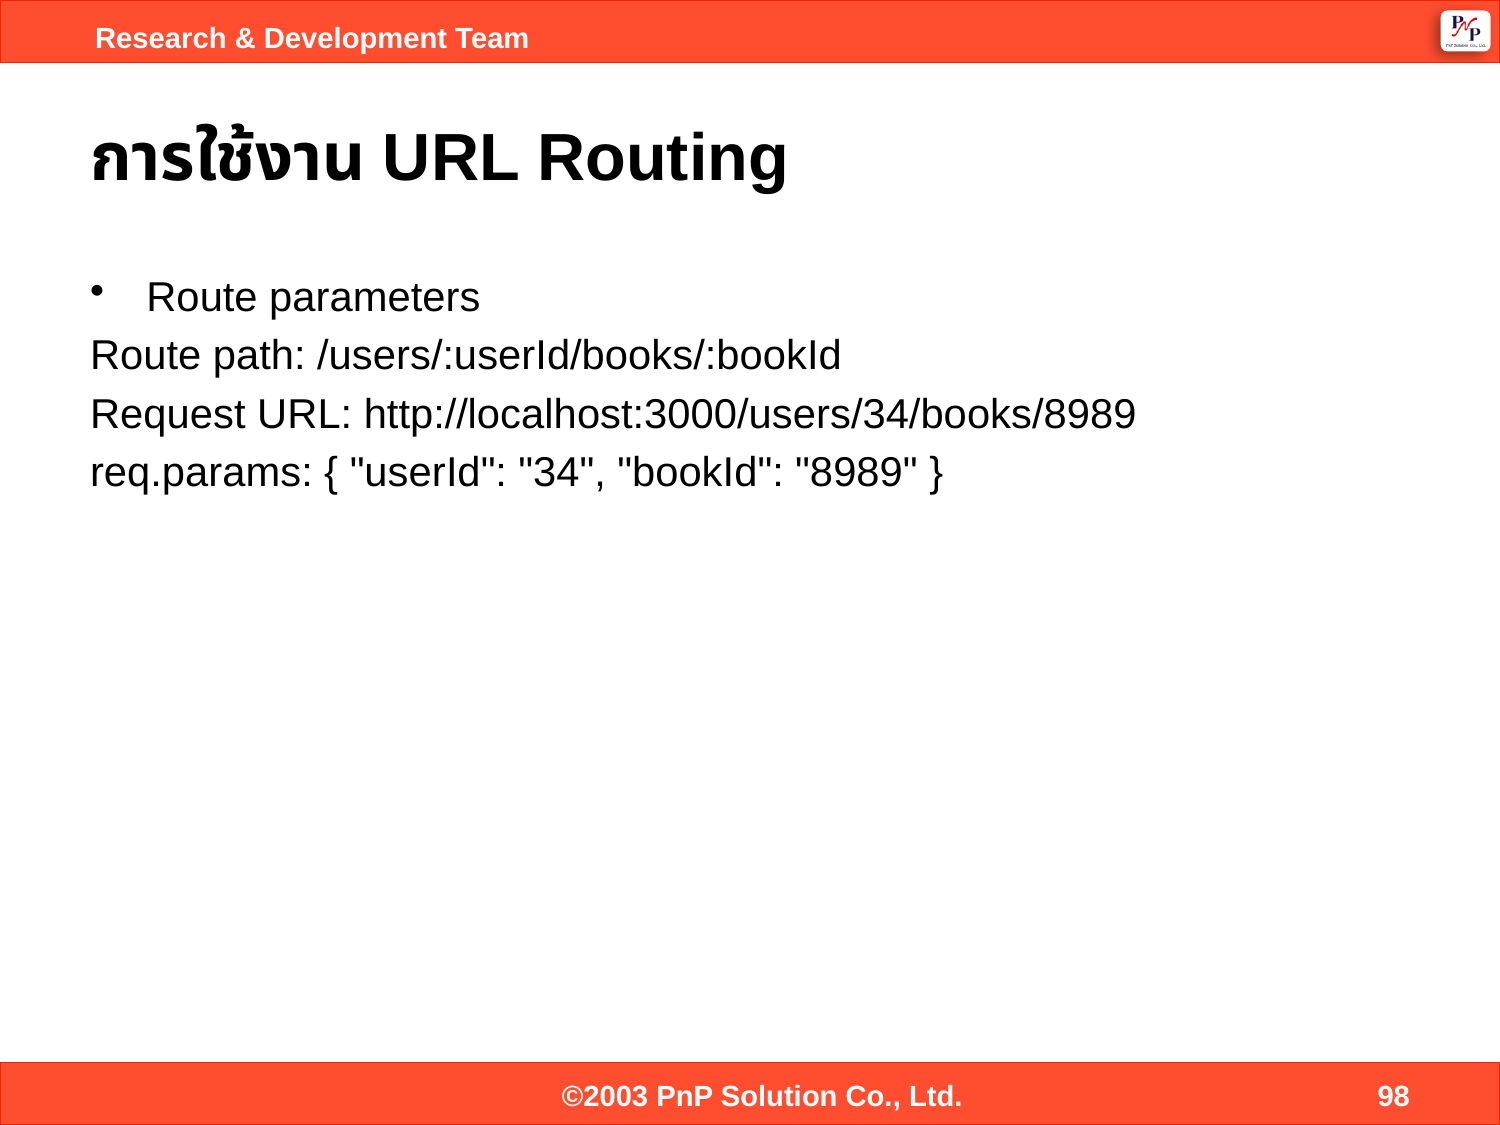

# การใช้งาน URL Routing
Route parameters
Route path: /users/:userId/books/:bookId
Request URL: http://localhost:3000/users/34/books/8989
req.params: { "userId": "34", "bookId": "8989" }

©2003 PnP Solution Co., Ltd.
98